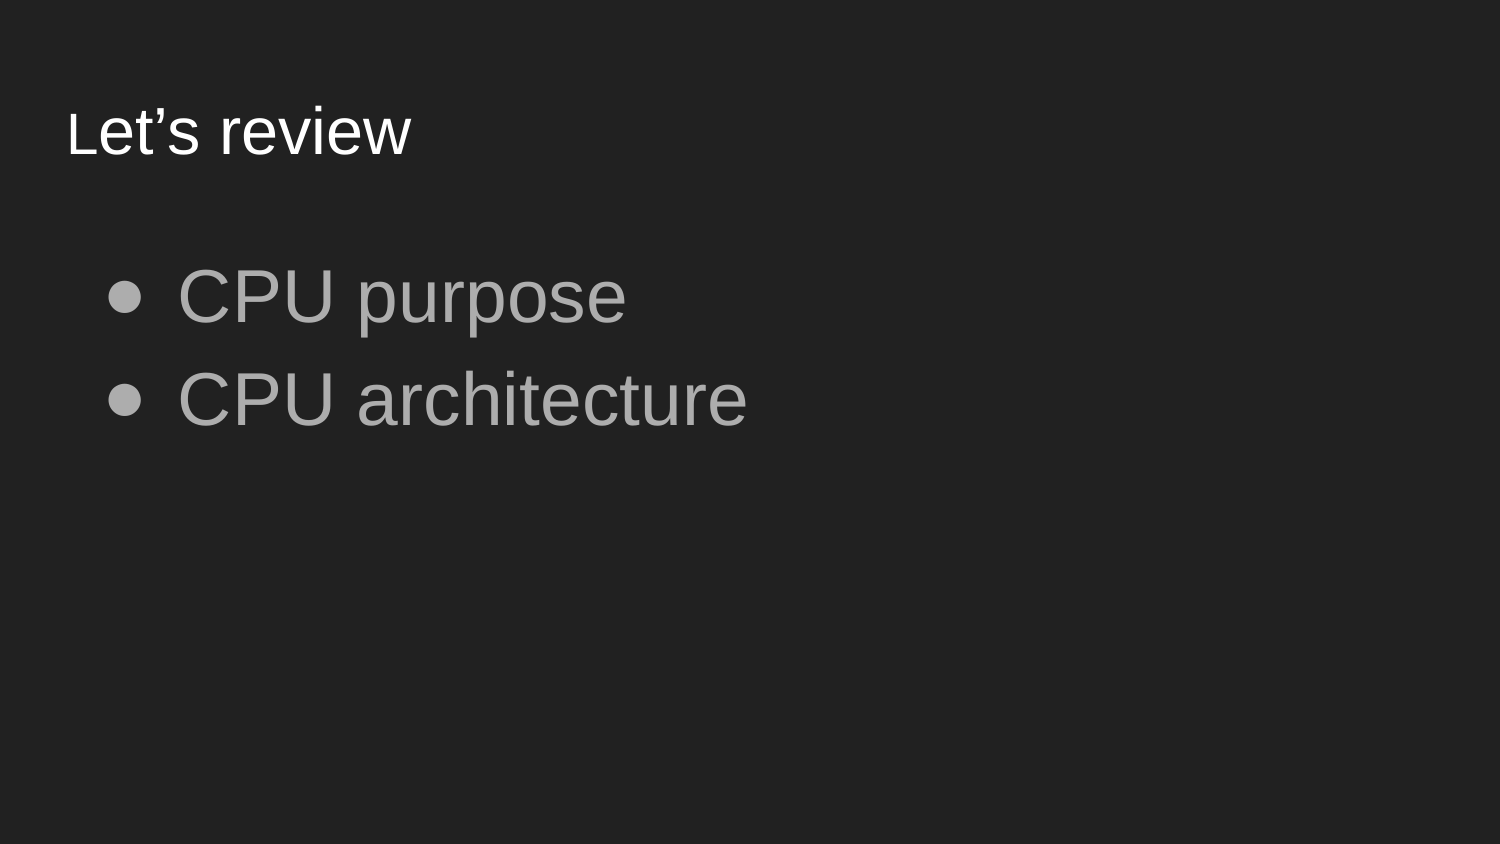

# Let’s review
CPU purpose
CPU architecture